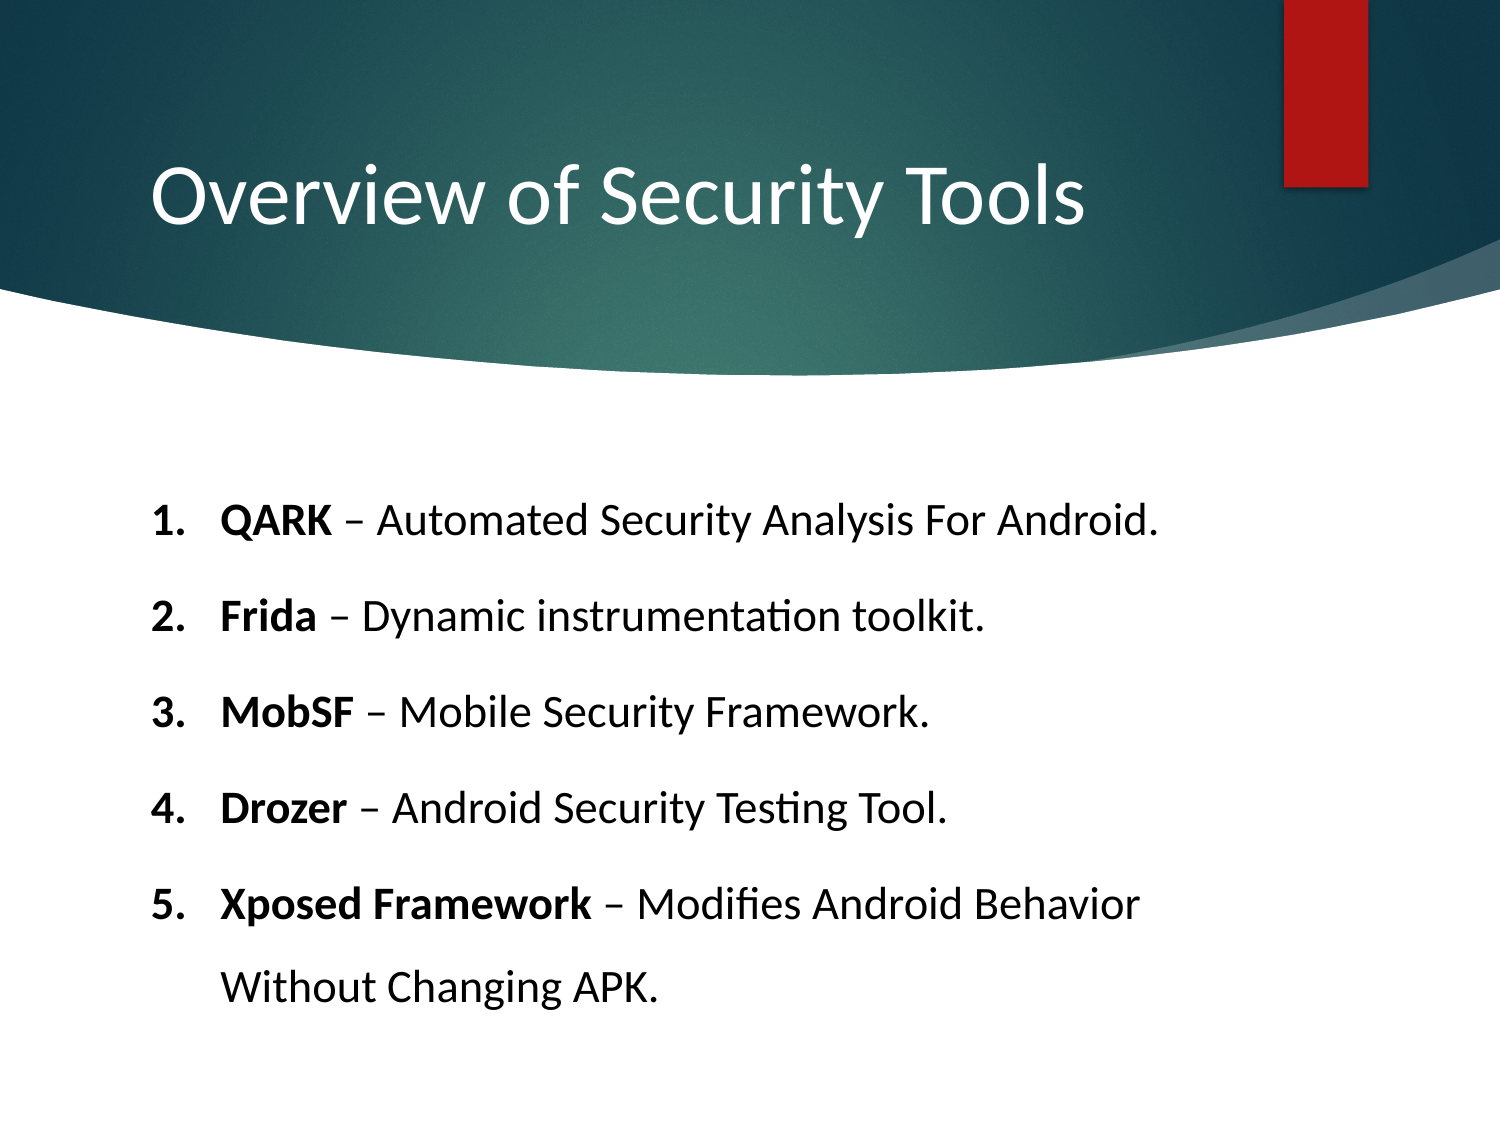

# Overview of Security Tools

QARK – Automated Security Analysis For Android.
Frida – Dynamic instrumentation toolkit.
MobSF – Mobile Security Framework.
Drozer – Android Security Testing Tool.
Xposed Framework – Modifies Android Behavior Without Changing APK.